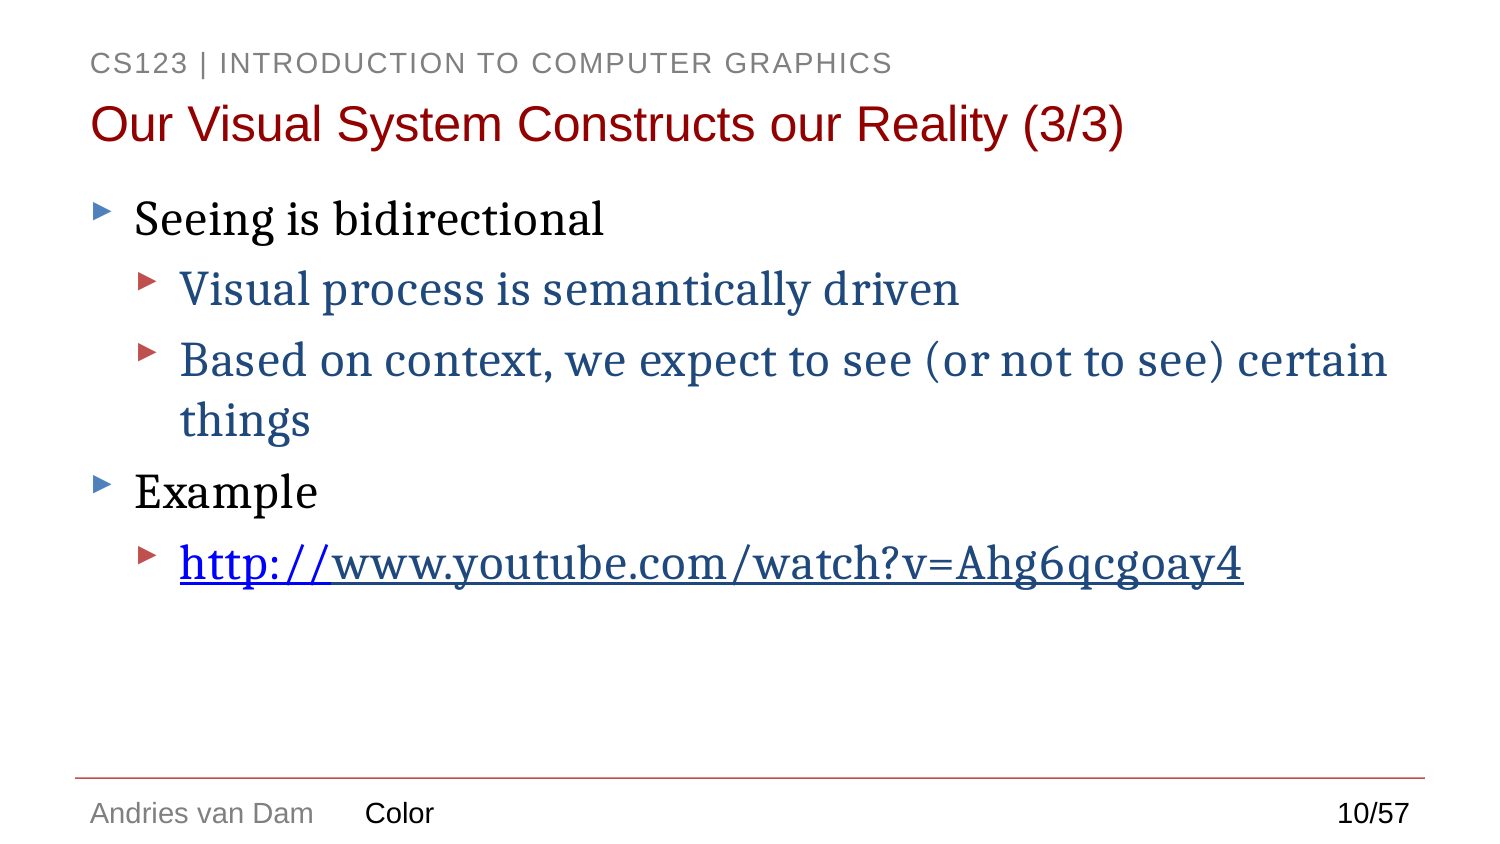

# Our Visual System Constructs our Reality (3/3)
Seeing is bidirectional
Visual process is semantically driven
Based on context, we expect to see (or not to see) certain things
Example
http://www.youtube.com/watch?v=Ahg6qcgoay4
10/57
Color